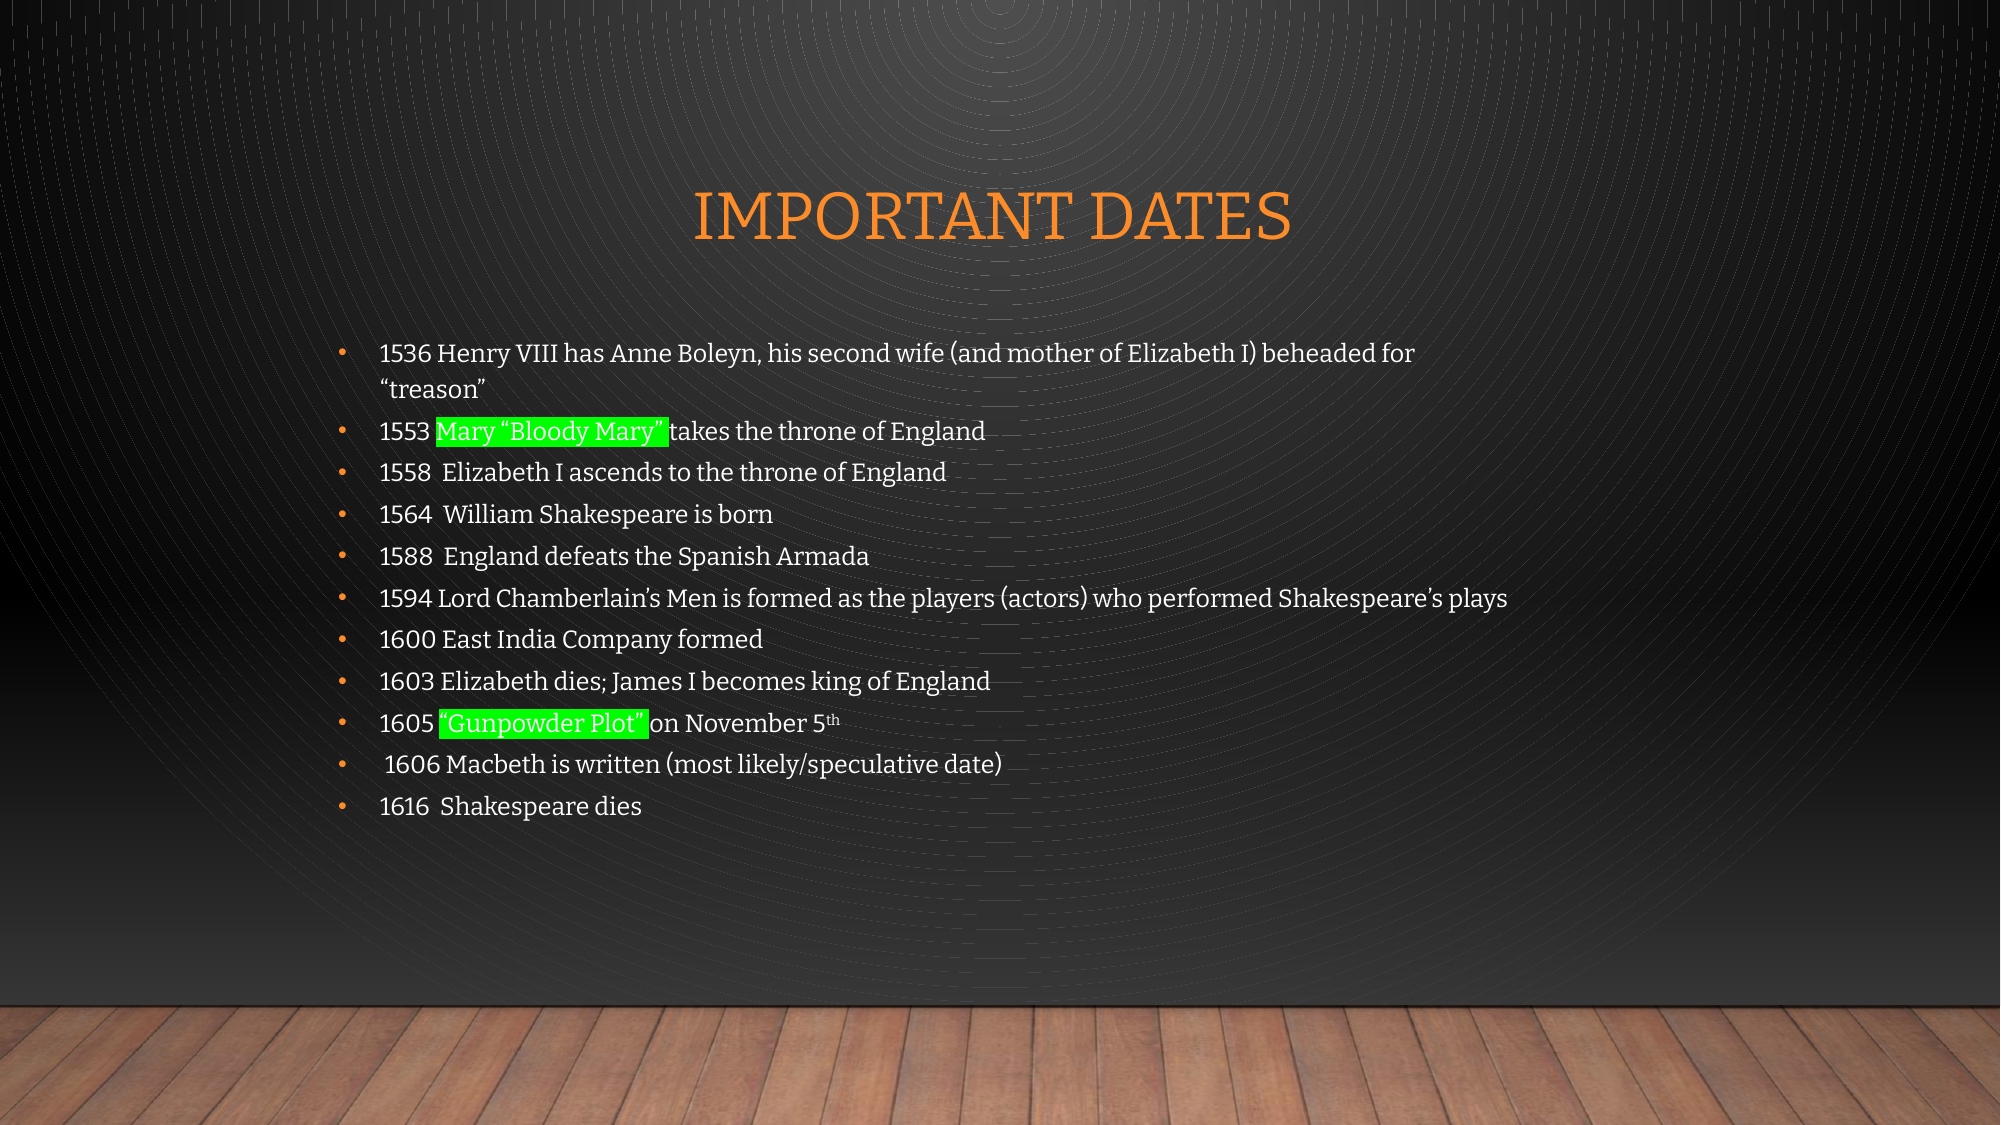

# Important dates

1536 Henry VIII has Anne Boleyn, his second wife (and mother of Elizabeth I) beheaded for “treason”
1553 Mary “Bloody Mary” takes the throne of England
1558  Elizabeth I ascends to the throne of England
1564  William Shakespeare is born
1588  England defeats the Spanish Armada
1594 Lord Chamberlain’s Men is formed as the players (actors) who performed Shakespeare’s plays
1600 East India Company formed
1603 Elizabeth dies; James I becomes king of England
1605 “Gunpowder Plot” on November 5th
 1606 Macbeth is written (most likely/speculative date)
1616  Shakespeare dies